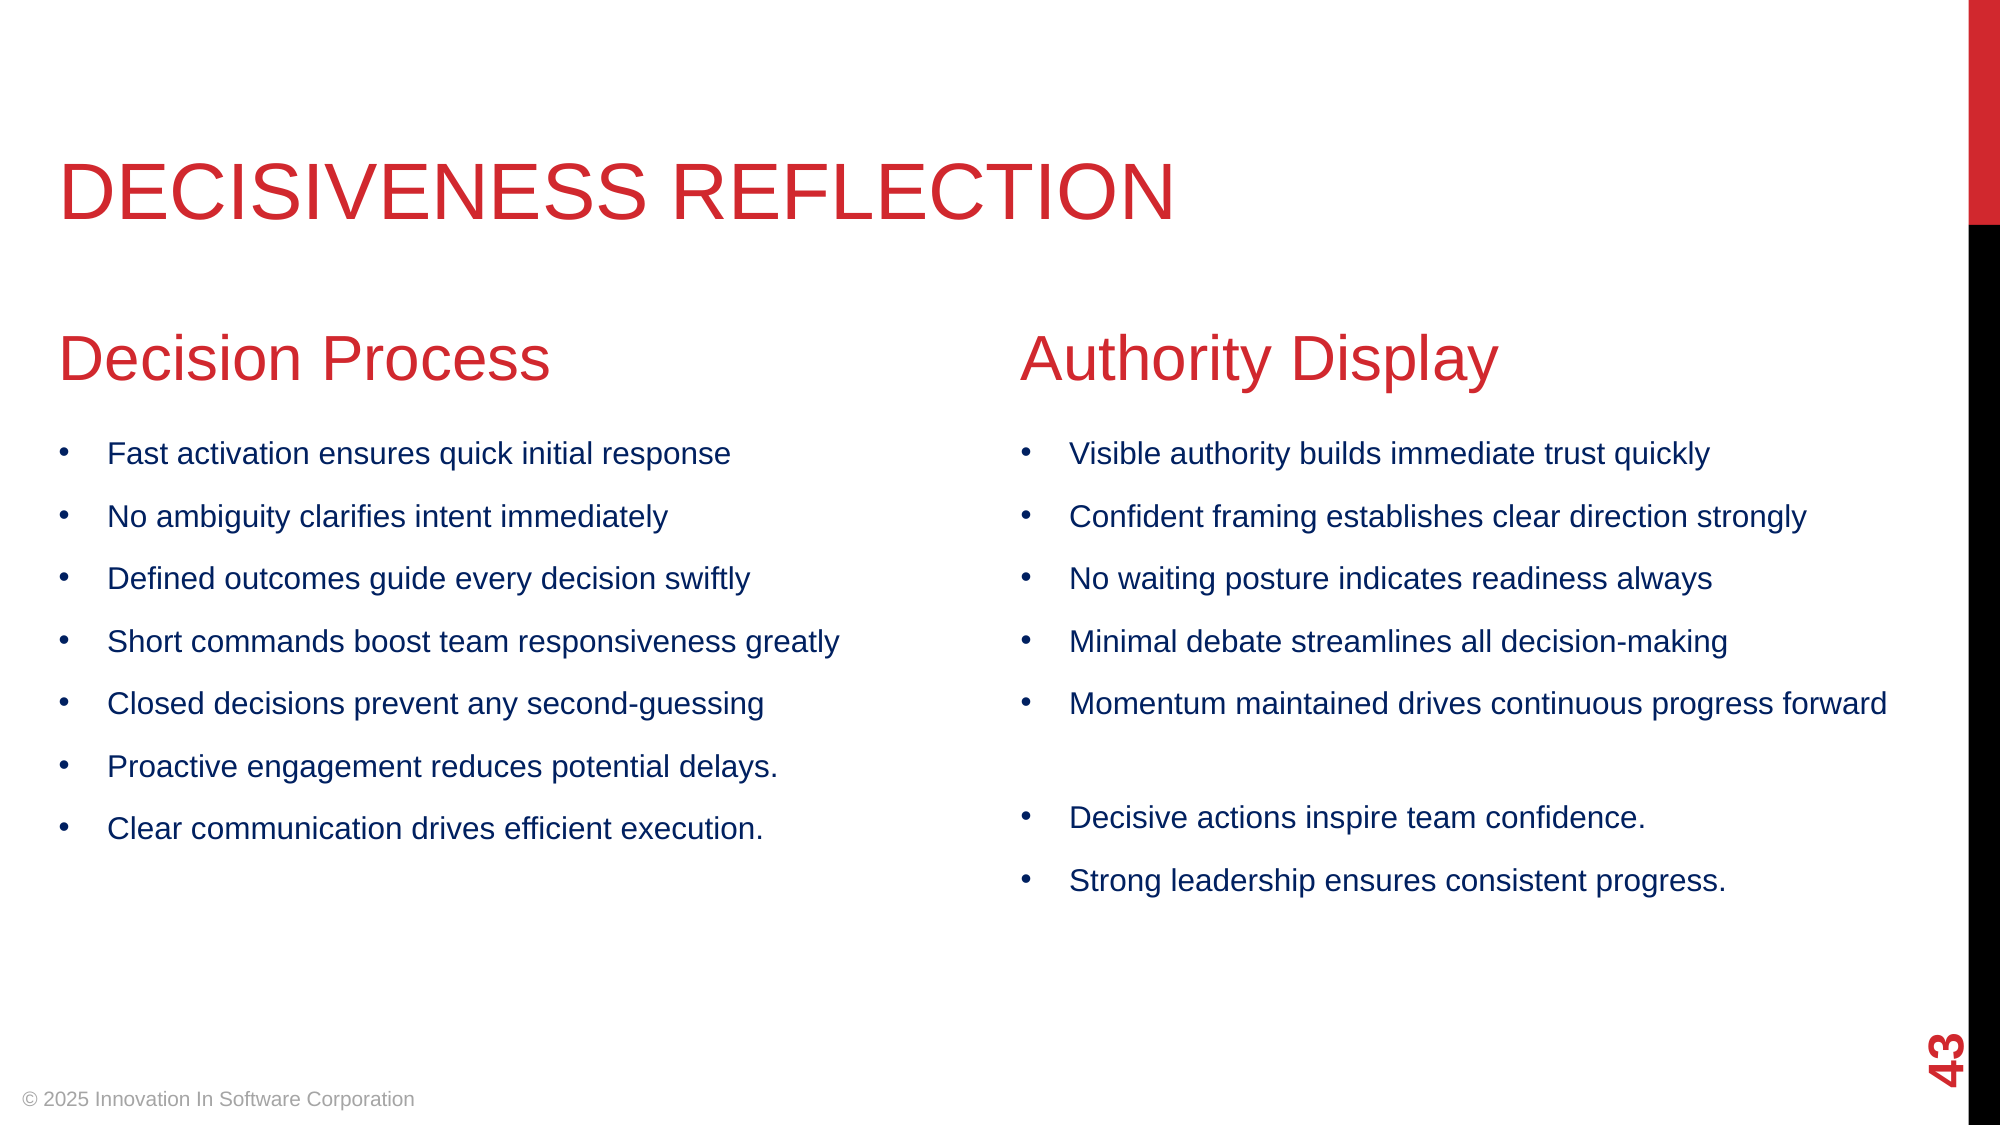

DECISIVENESS REFLECTION
Decision Process
Authority Display
Fast activation ensures quick initial response
Visible authority builds immediate trust quickly
No ambiguity clarifies intent immediately
Confident framing establishes clear direction strongly
Defined outcomes guide every decision swiftly
No waiting posture indicates readiness always
Short commands boost team responsiveness greatly
Minimal debate streamlines all decision-making
Closed decisions prevent any second-guessing
Momentum maintained drives continuous progress forward
Proactive engagement reduces potential delays.
Decisive actions inspire team confidence.
Clear communication drives efficient execution.
Strong leadership ensures consistent progress.
43
© 2025 Innovation In Software Corporation